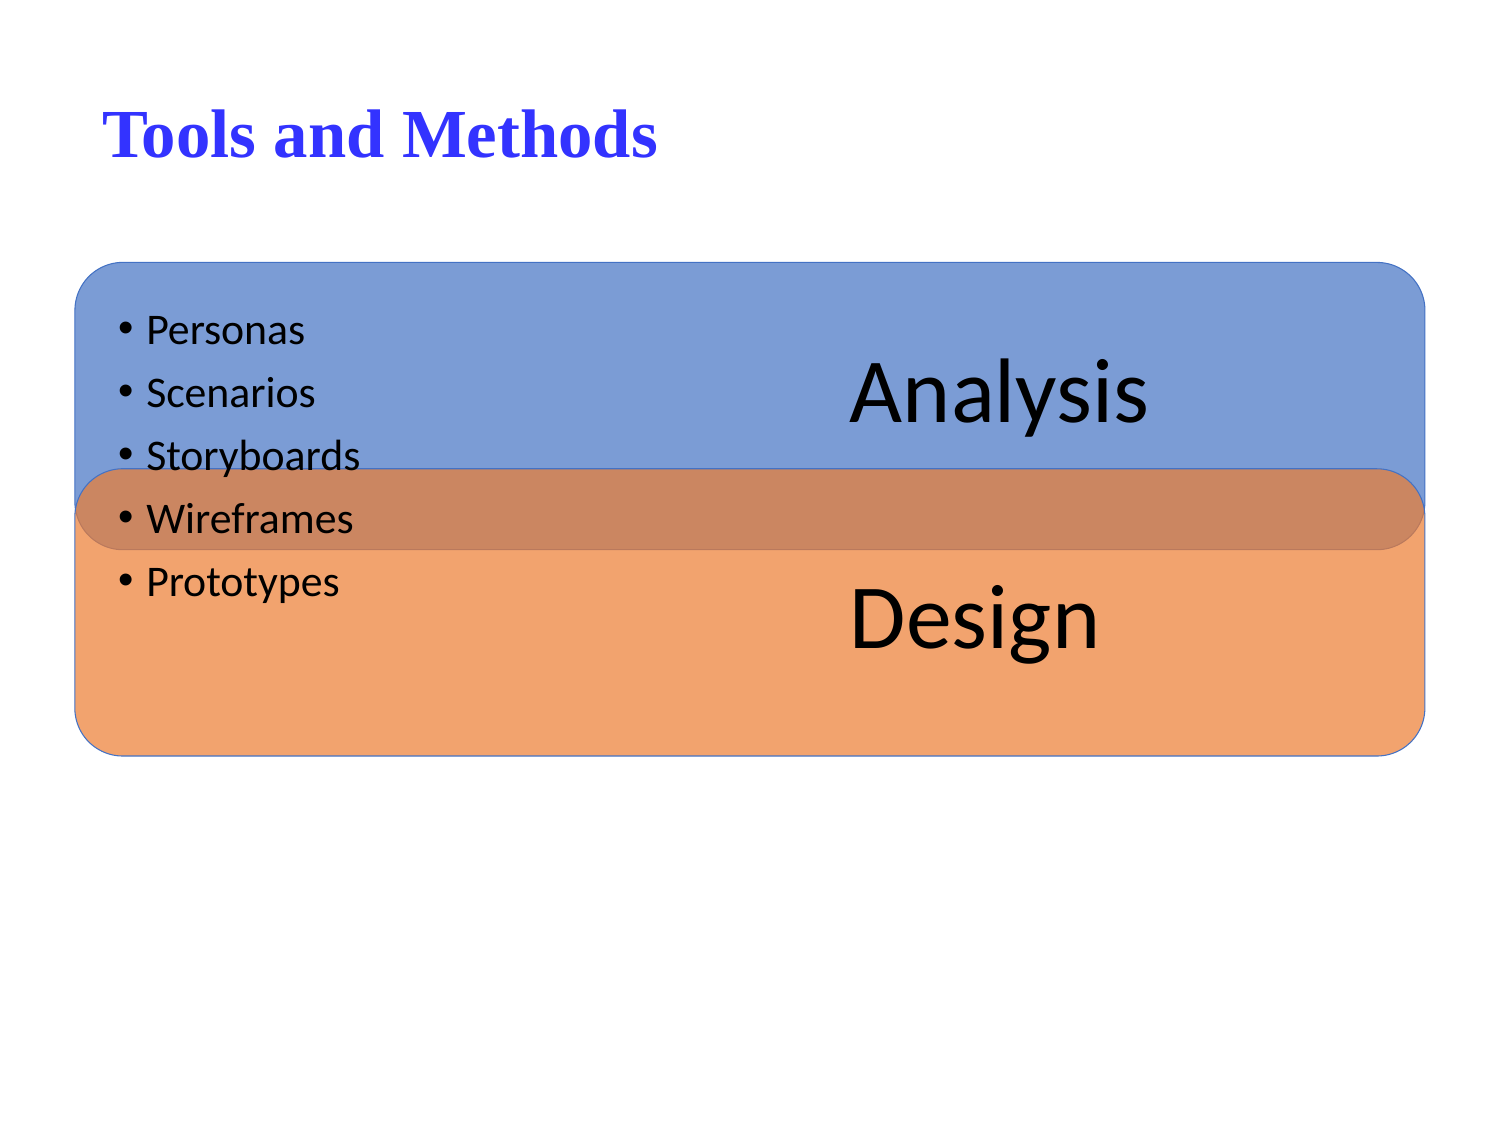

# Tools and Methods

Personas
Scenarios
Storyboards
Wireframes
Prototypes

Analysis

Design